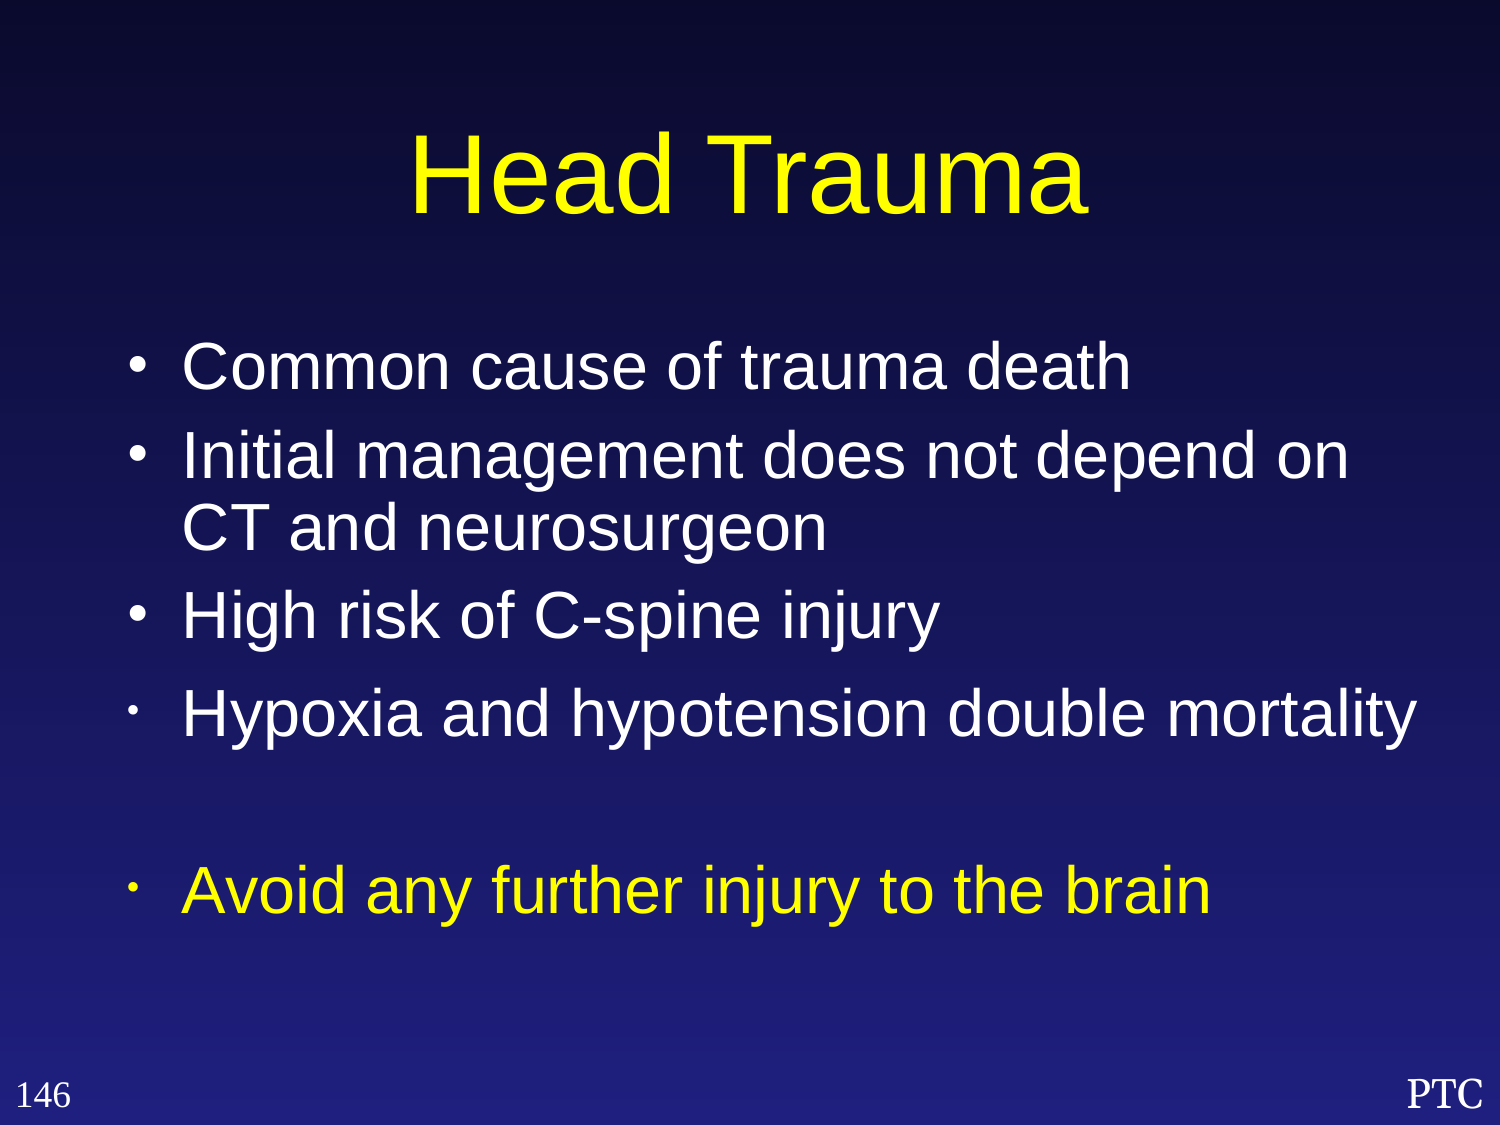

Head Trauma
Common cause of trauma death
Initial management does not depend on CT and neurosurgeon
High risk of C-spine injury
Hypoxia and hypotension double mortality
Avoid any further injury to the brain

146